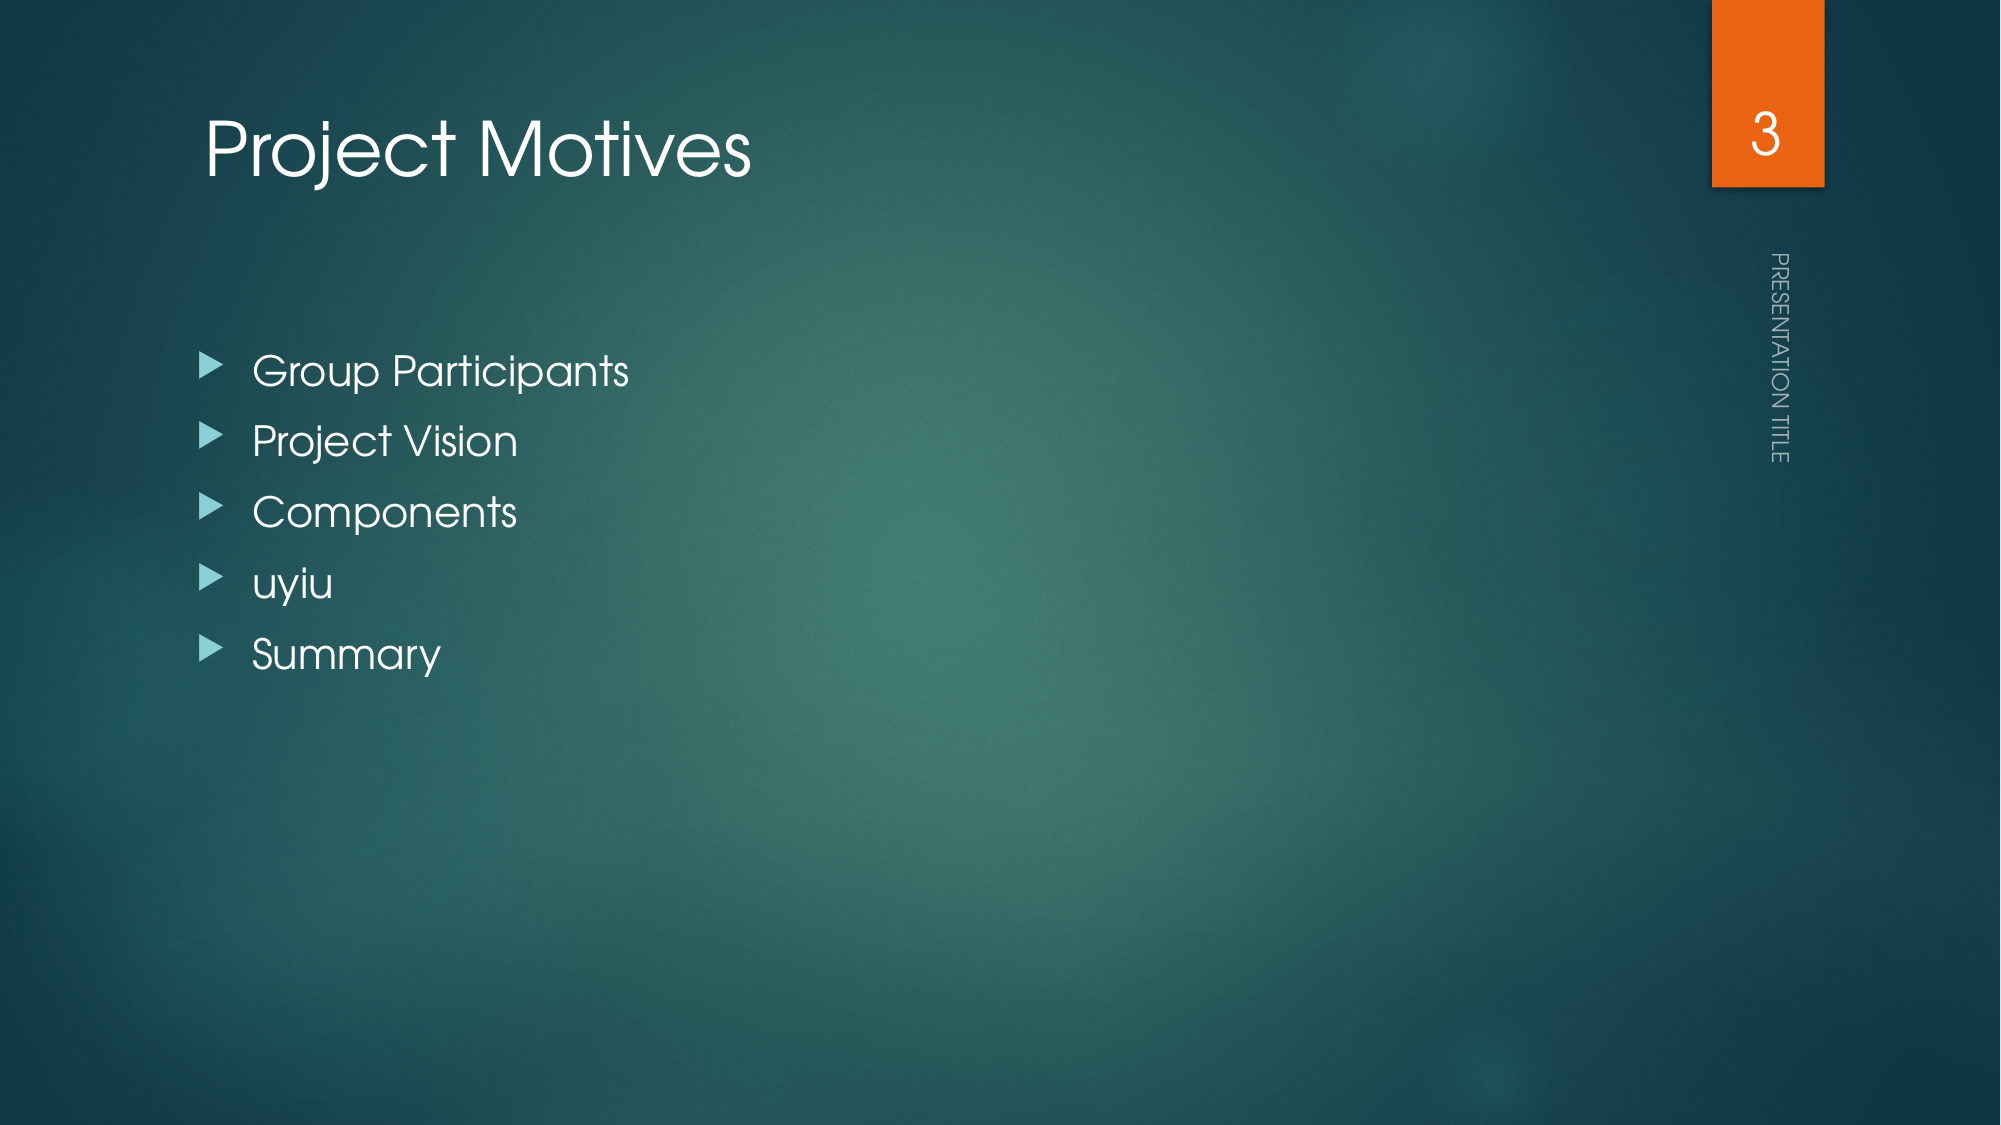

3
# Project Motives
Group Participants
Project Vision
Components
uyiu
Summary
PRESENTATION TITLE